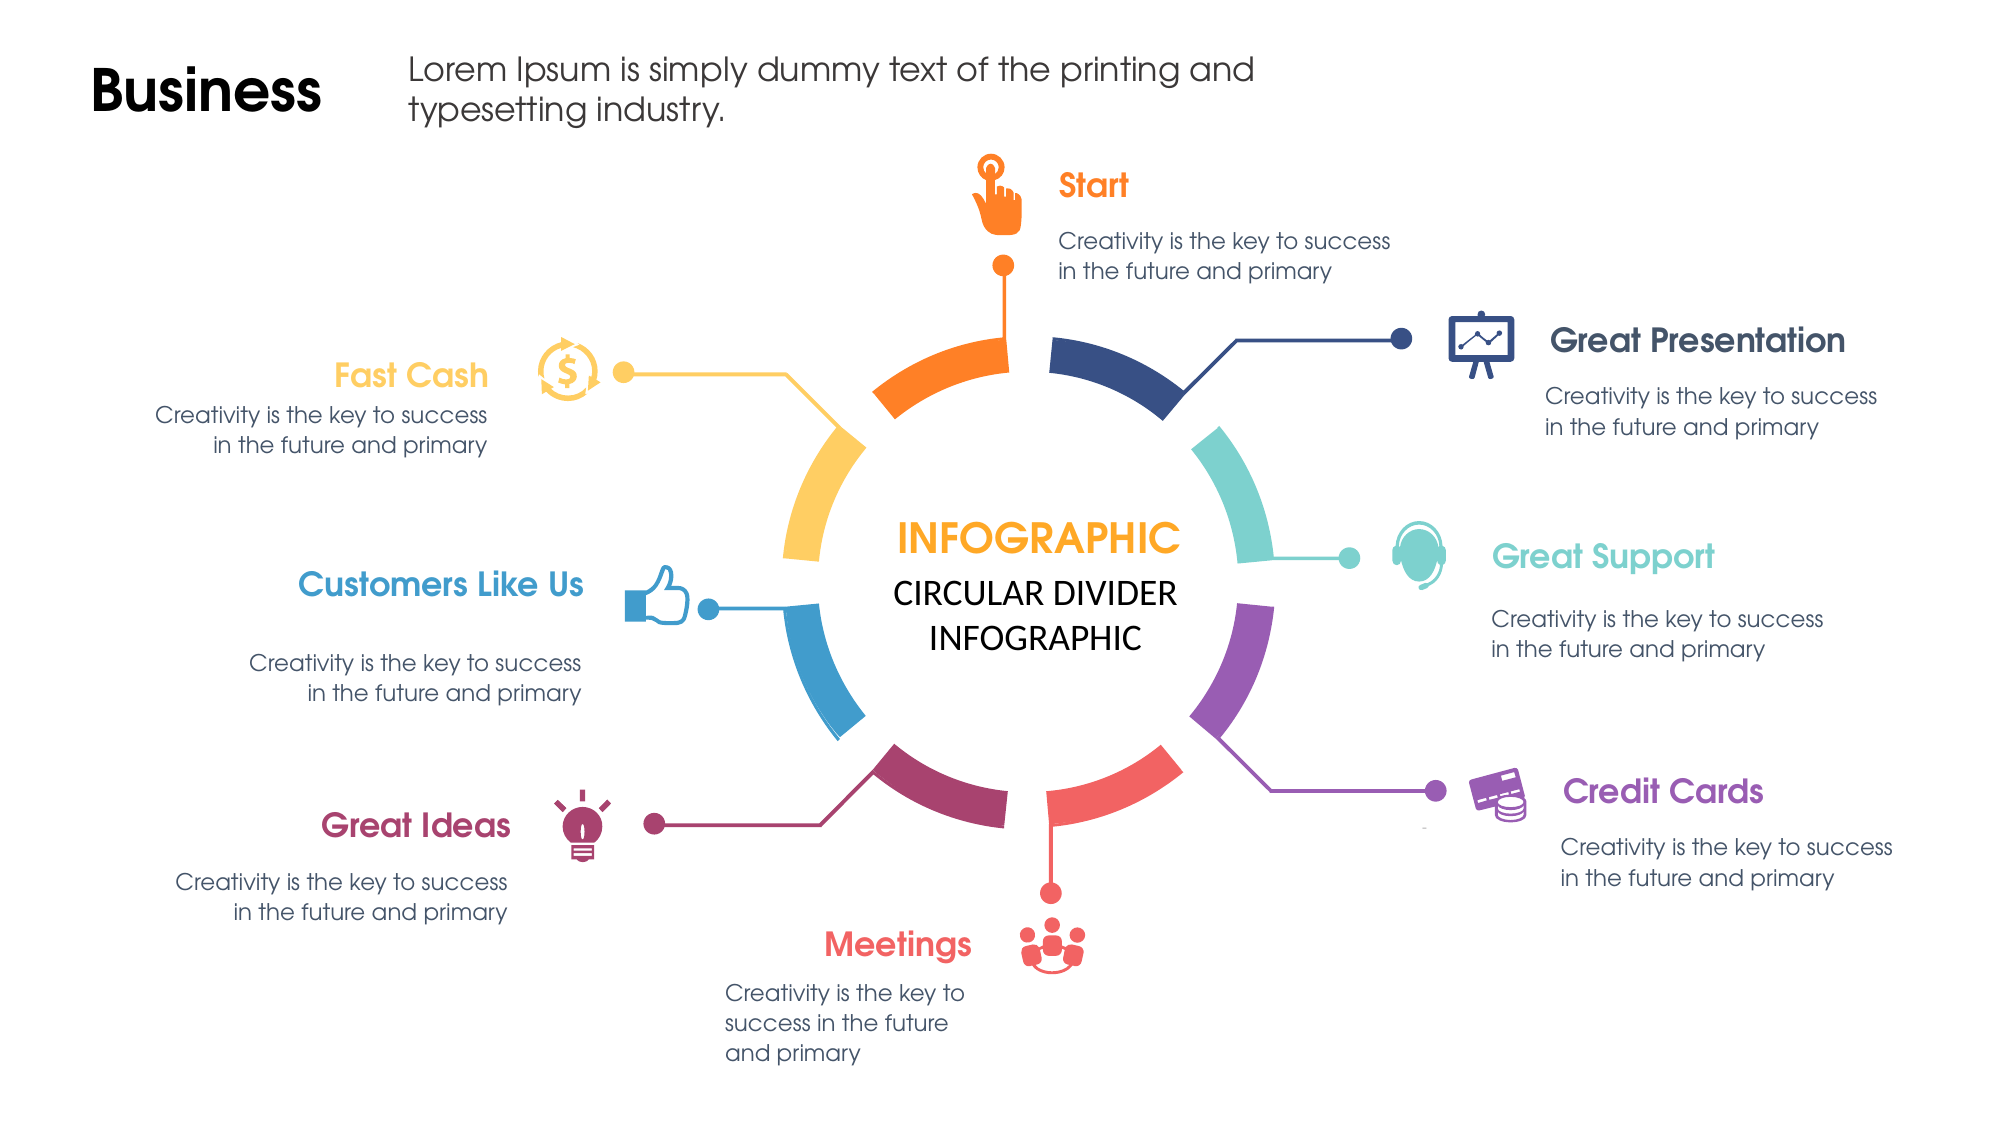

Lorem Ipsum is simply dummy text of the printing and typesetting industry.
Business
Start

Creativity is the key to success in the future and primary

Great Presentation

Fast Cash

Creativity is the key to success in the future and primary

Creativity is the key to success in the future and primary

INFOGRAPHIC
Great Support

Customers Like Us
CIRCULAR DIVIDER
INFOGRAPHIC

Creativity is the key to success in the future and primary

Creativity is the key to success in the future and primary

Credit Cards

Great Ideas

Creativity is the key to success in the future and primary

-
Creativity is the key to success in the future and primary

Meetings

Creativity is the key to success in the future and primary